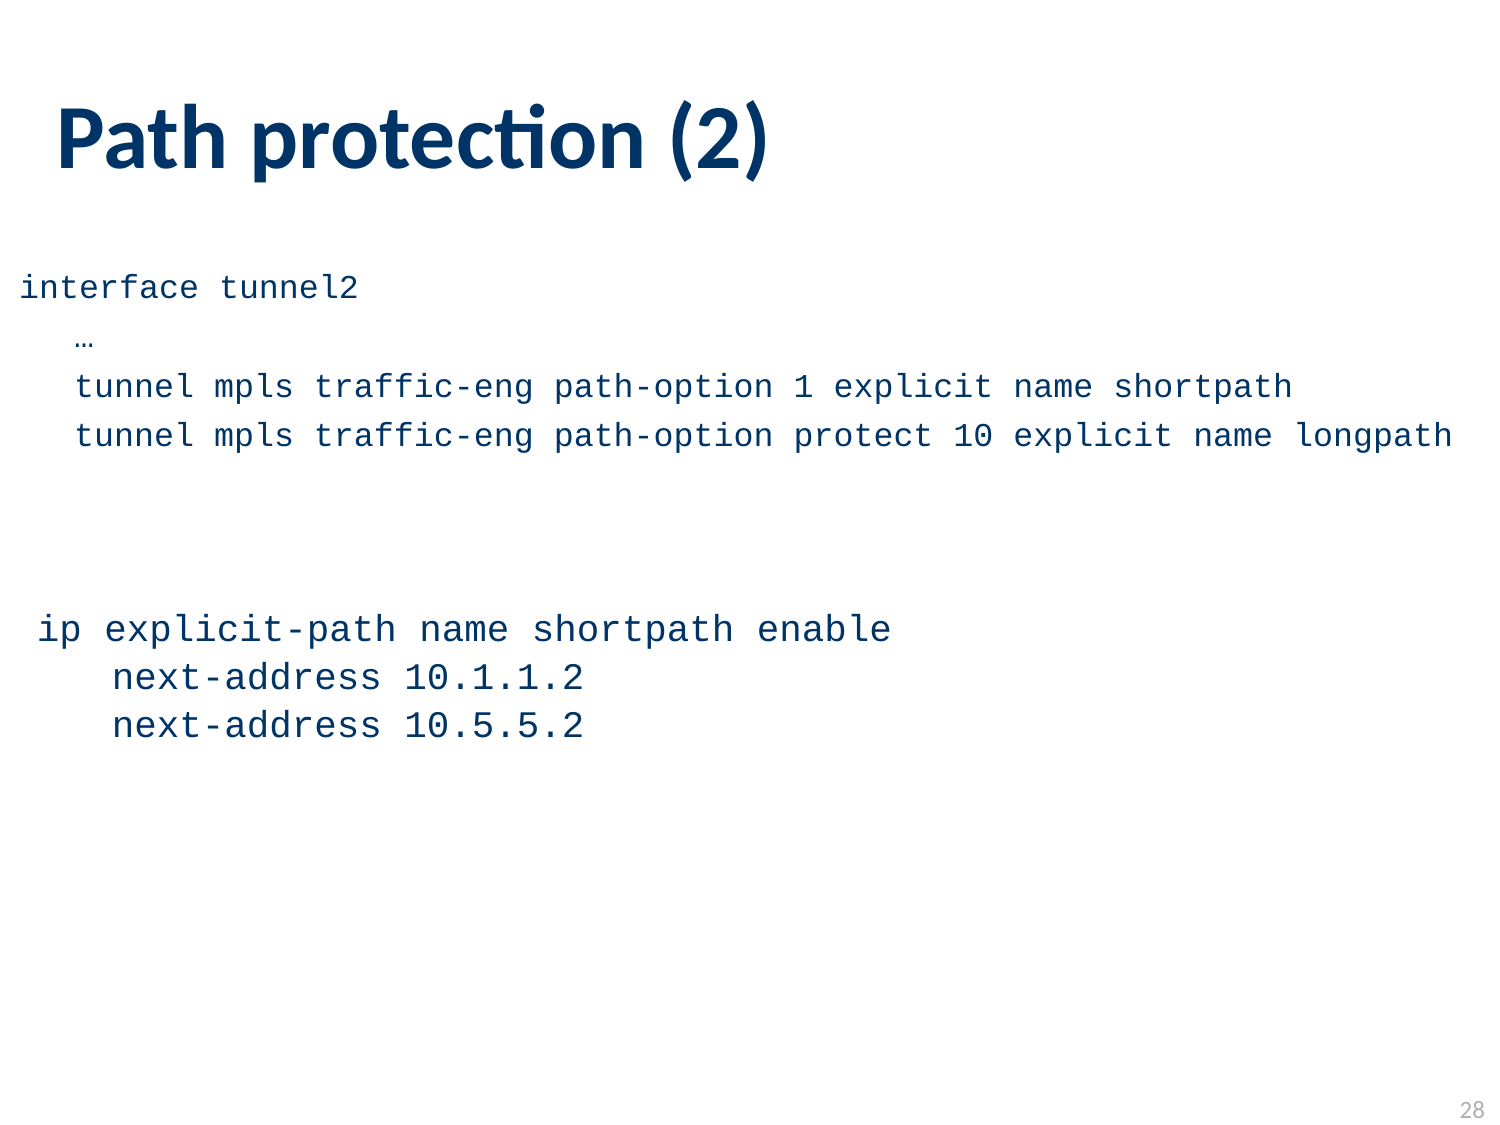

# Path protection (2)
interface tunnel2
…
tunnel mpls traffic-eng path-option 1 explicit name shortpath
tunnel mpls traffic-eng path-option protect 10 explicit name longpath

ip explicit-path name shortpath enable
next-address 10.1.1.2
next-address 10.5.5.2

28